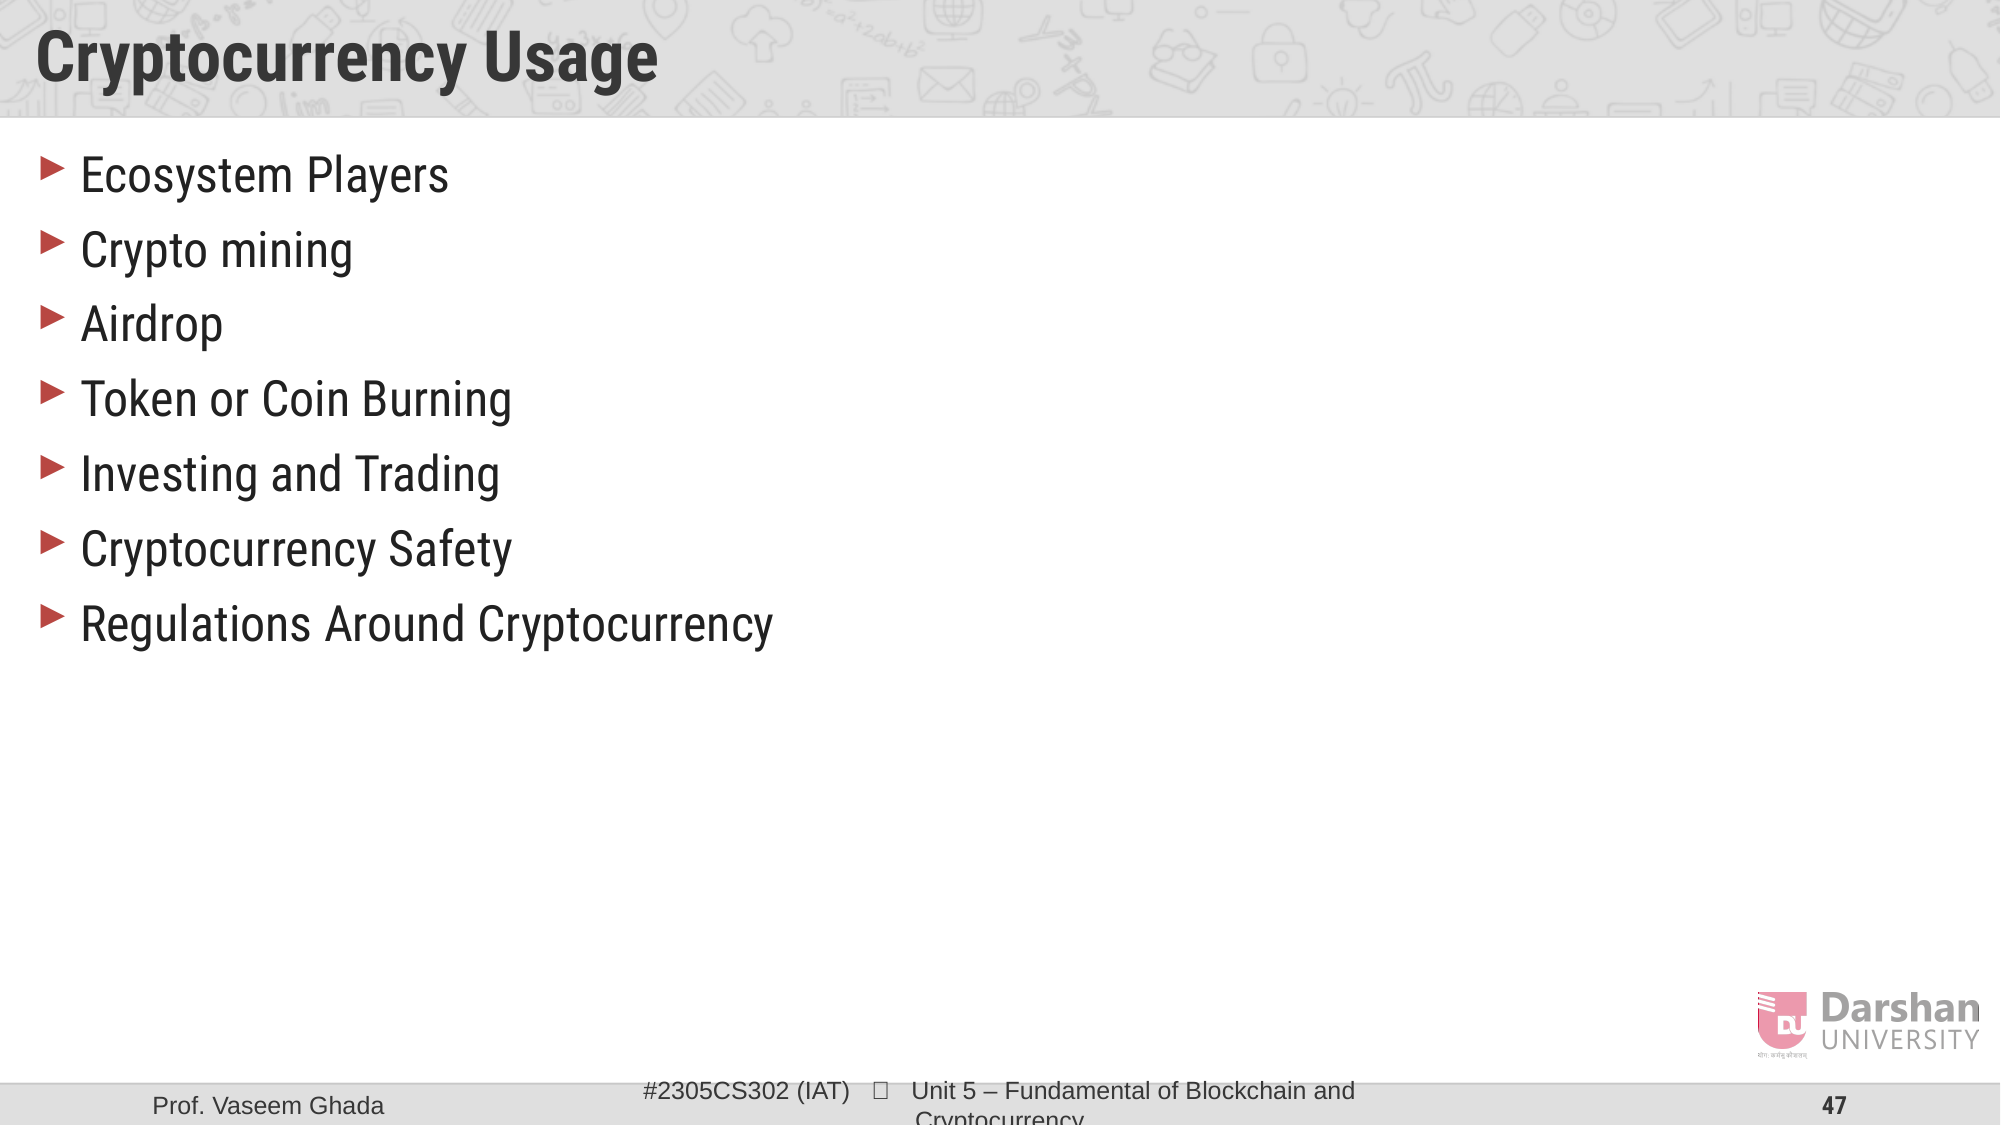

# Cryptocurrency Usage
Ecosystem Players
Crypto mining
Airdrop
Token or Coin Burning
Investing and Trading
Cryptocurrency Safety
Regulations Around Cryptocurrency